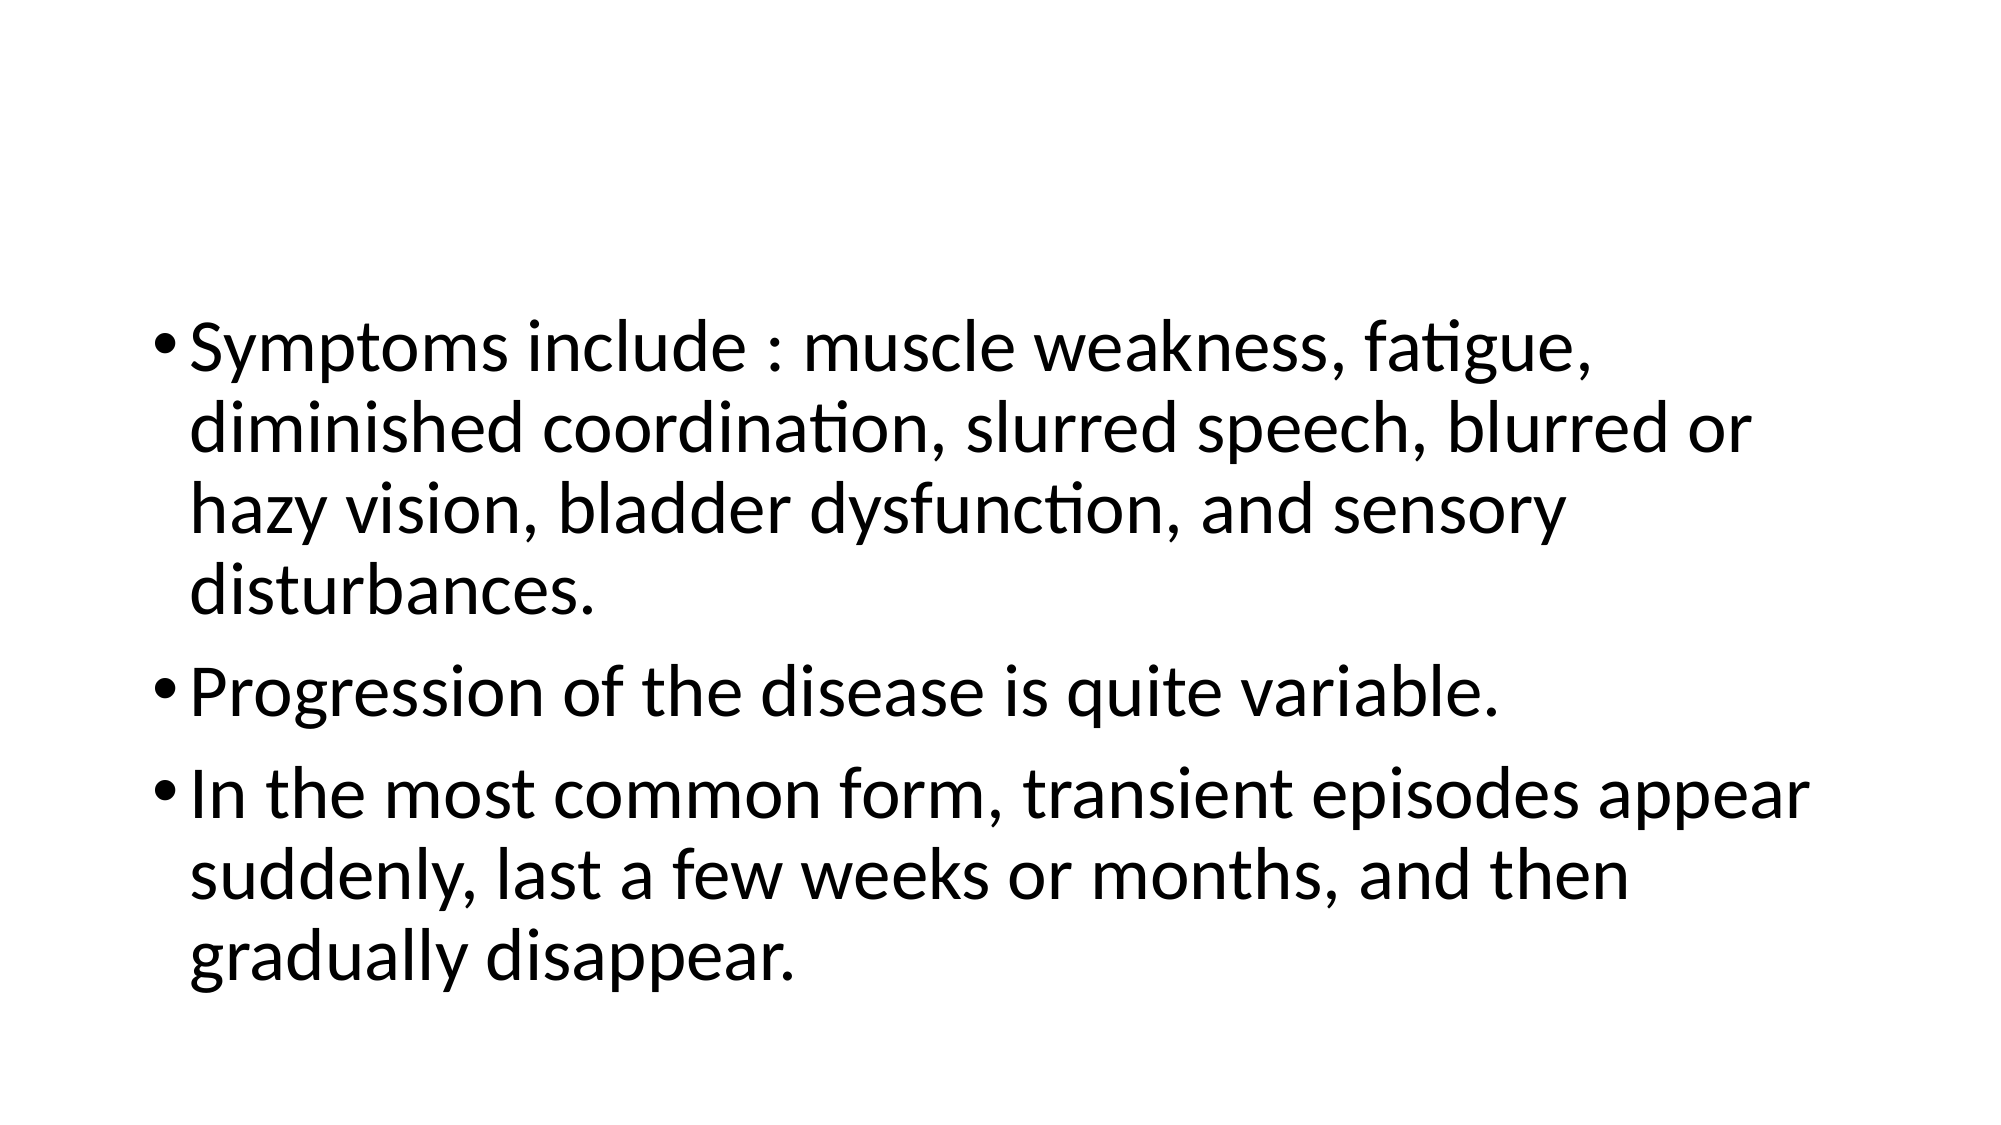

#
Symptoms include : muscle weakness, fatigue, diminished coordination, slurred speech, blurred or hazy vision, bladder dysfunction, and sensory disturbances.
Progression of the disease is quite variable.
In the most common form, transient episodes appear suddenly, last a few weeks or months, and then gradually disappear.